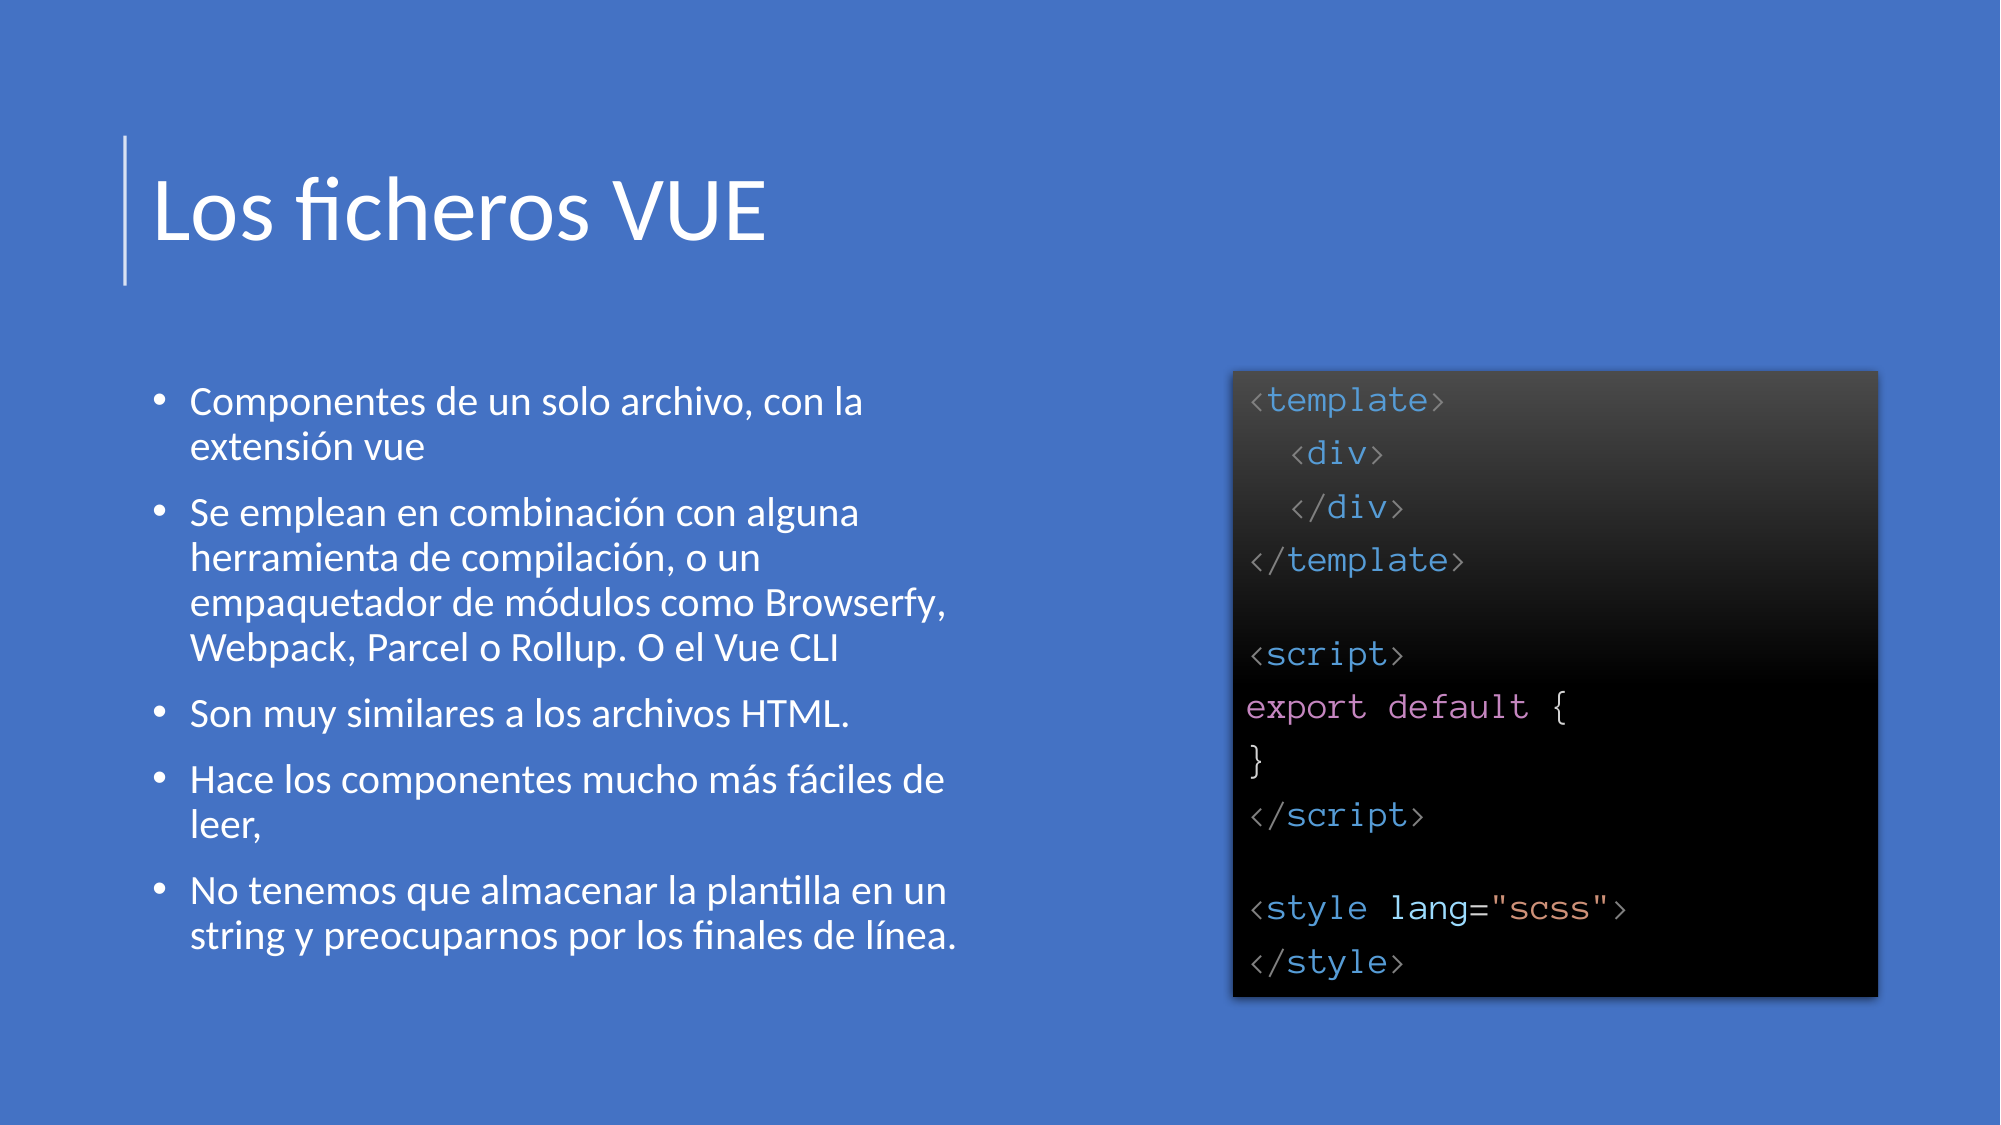

# Los ficheros VUE
Componentes de un solo archivo, con la extensión vue
Se emplean en combinación con alguna herramienta de compilación, o un empaquetador de módulos como Browserfy, Webpack, Parcel o Rollup. O el Vue CLI
Son muy similares a los archivos HTML.
Hace los componentes mucho más fáciles de leer,
No tenemos que almacenar la plantilla en un string y preocuparnos por los finales de línea.

<template>
  <div>
  </div>
</template>
<script>
export default {
}
</script>
<style lang="scss">
</style>